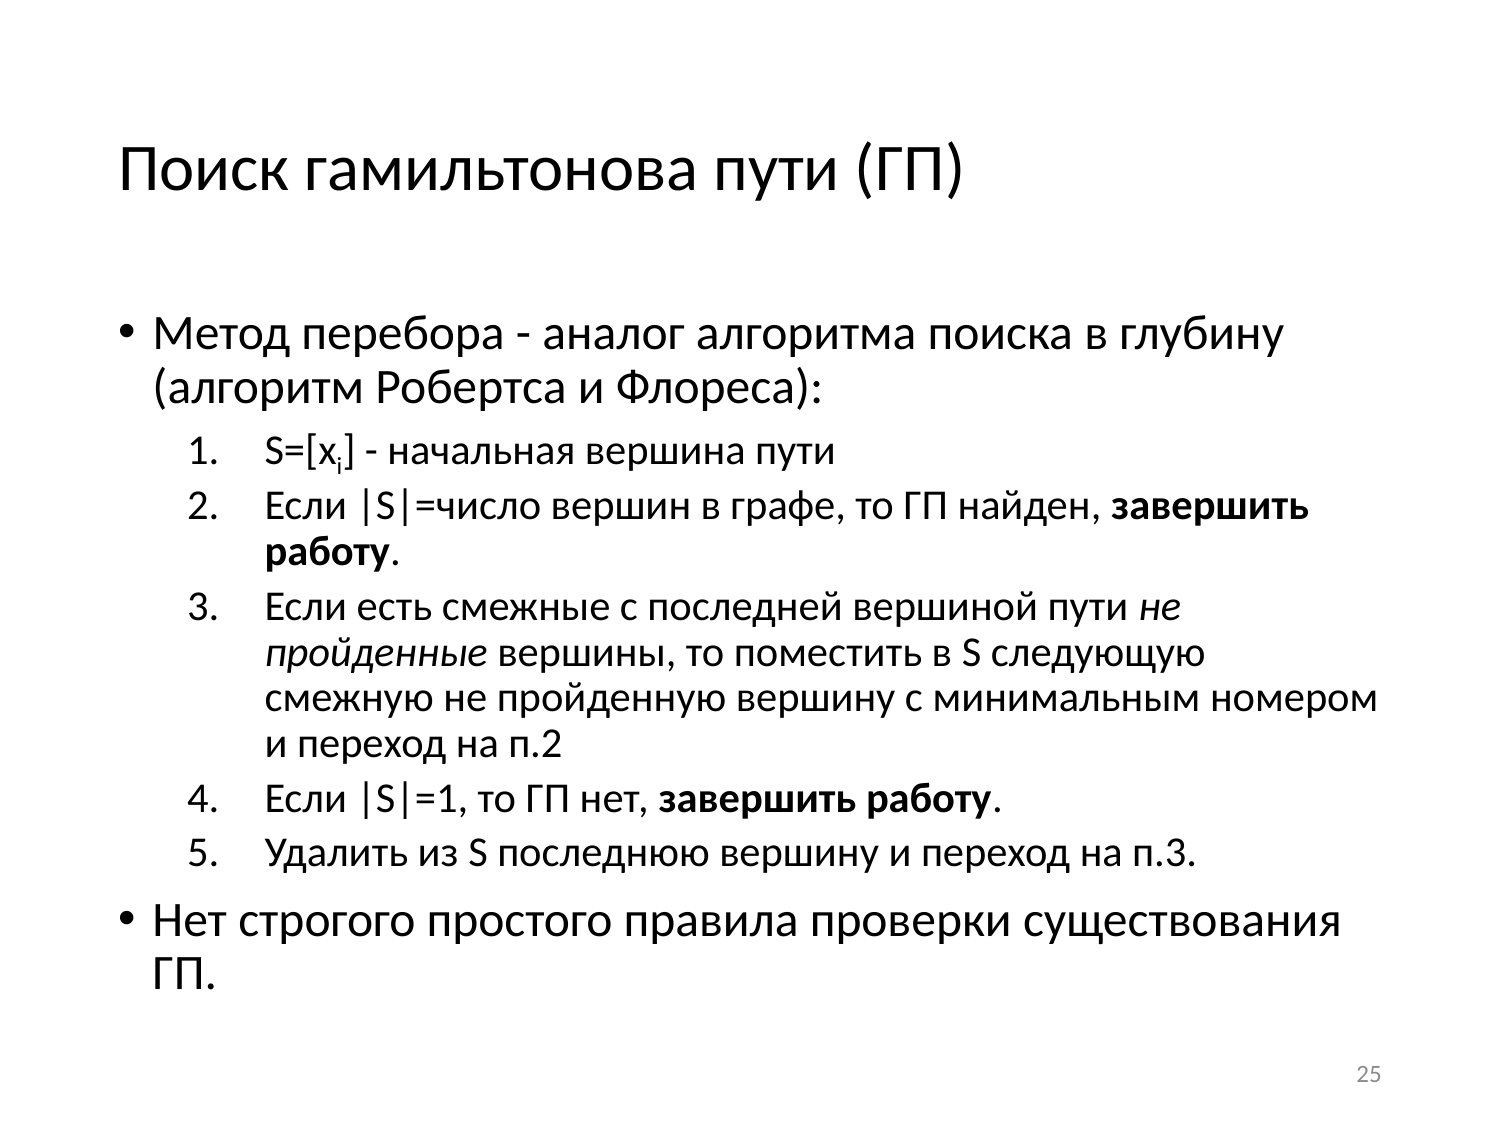

# Поиск гамильтонова пути (ГП)
Метод перебора - аналог алгоритма поиска в глубину (алгоритм Робертса и Флореса):
S=[xi] - начальная вершина пути
Если |S|=число вершин в графе, то ГП найден, завершить работу.
Если есть смежные с последней вершиной пути не пройденные вершины, то поместить в S следующую смежную не пройденную вершину с минимальным номером и переход на п.2
Если |S|=1, то ГП нет, завершить работу.
Удалить из S последнюю вершину и переход на п.3.
Нет строгого простого правила проверки существования ГП.

25